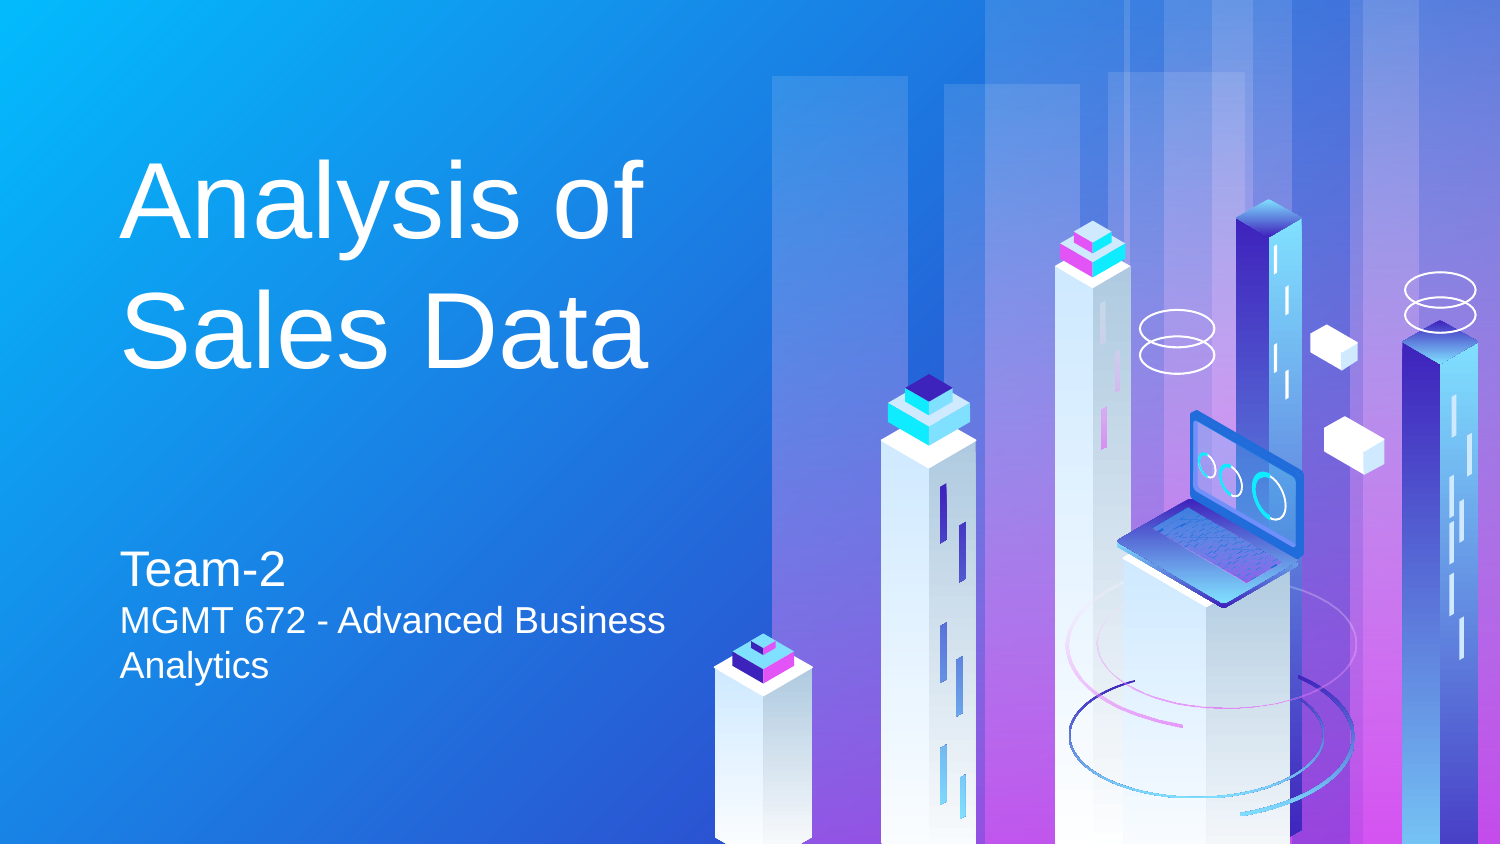

# Analysis of Sales Data
Team-2
MGMT 672 - Advanced Business Analytics